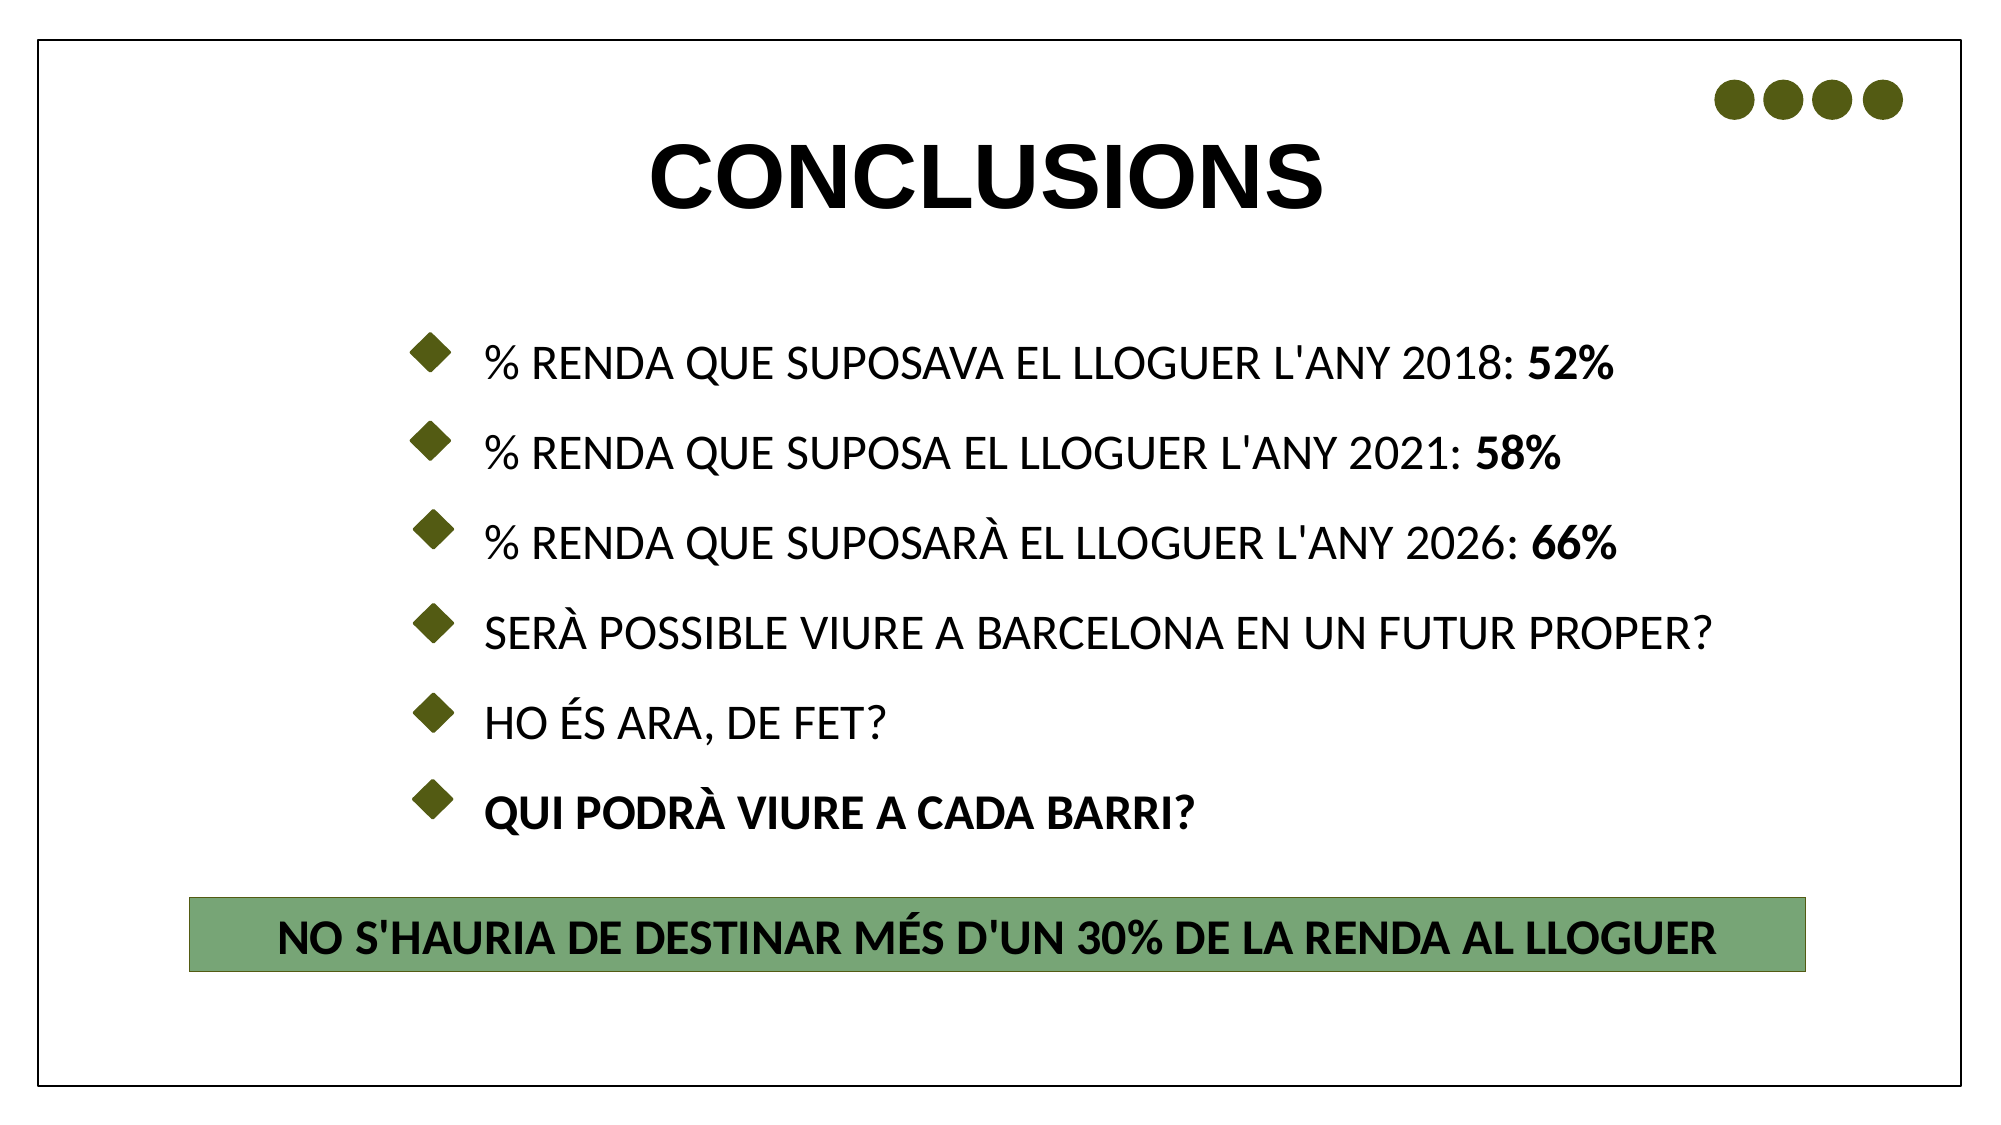

# CONCLUSIONS
% RENDA QUE SUPOSAVA EL LLOGUER L'ANY 2018: 52%
% RENDA QUE SUPOSA EL LLOGUER L'ANY 2021: 58%
% RENDA QUE SUPOSARÀ EL LLOGUER L'ANY 2026: 66%
SERÀ POSSIBLE VIURE A BARCELONA EN UN FUTUR PROPER?
HO ÉS ARA, DE FET?
QUI PODRÀ VIURE A CADA BARRI?

NO S'HAURIA DE DESTINAR MÉS D'UN 30% DE LA RENDA AL LLOGUER